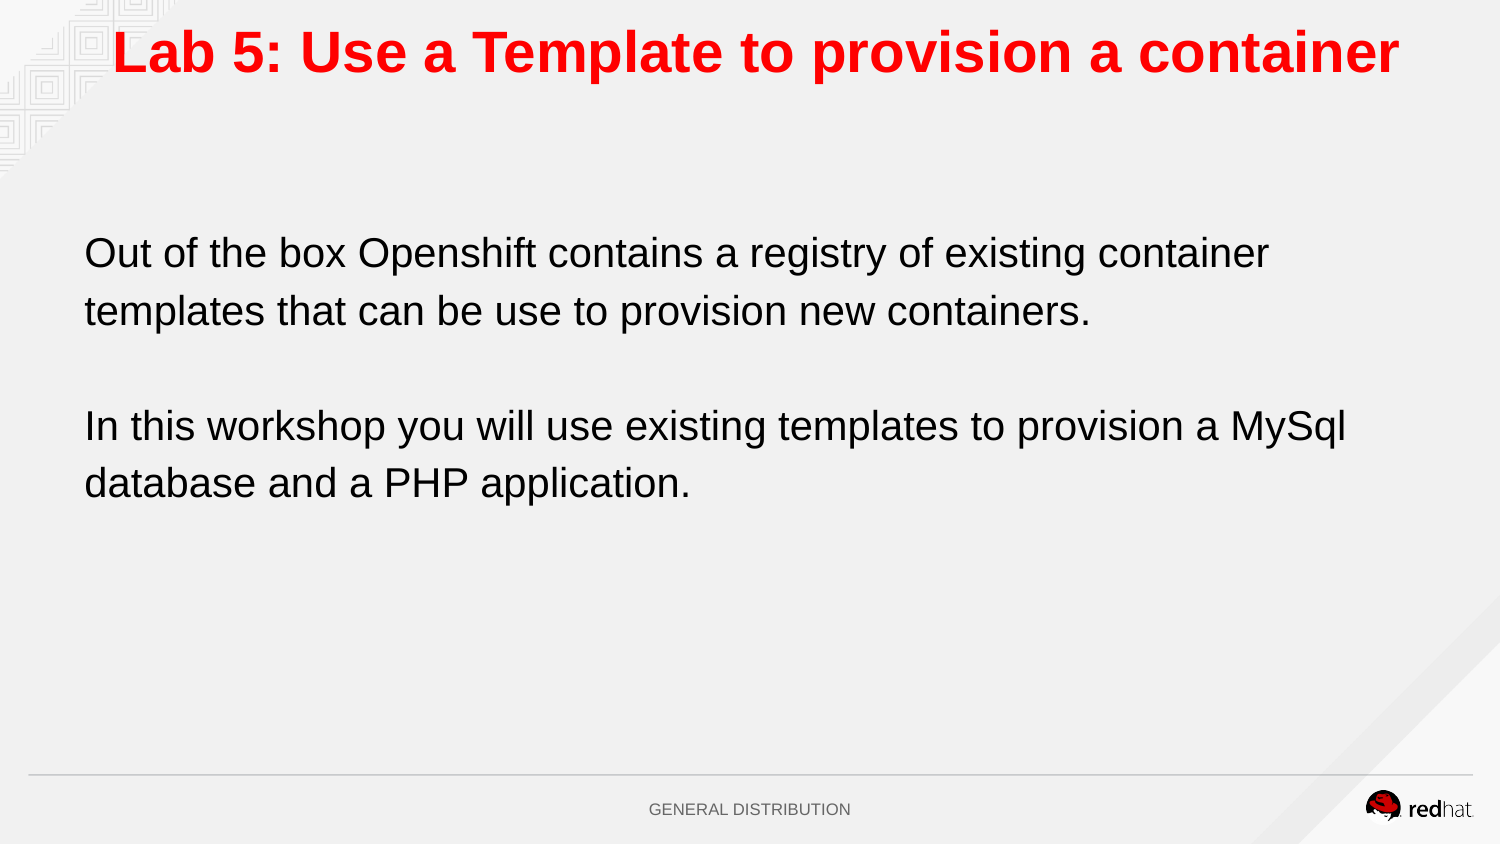

# Lab 5: Use a Template to provision a container
Out of the box Openshift contains a registry of existing container templates that can be use to provision new containers.

In this workshop you will use existing templates to provision a MySql database and a PHP application.